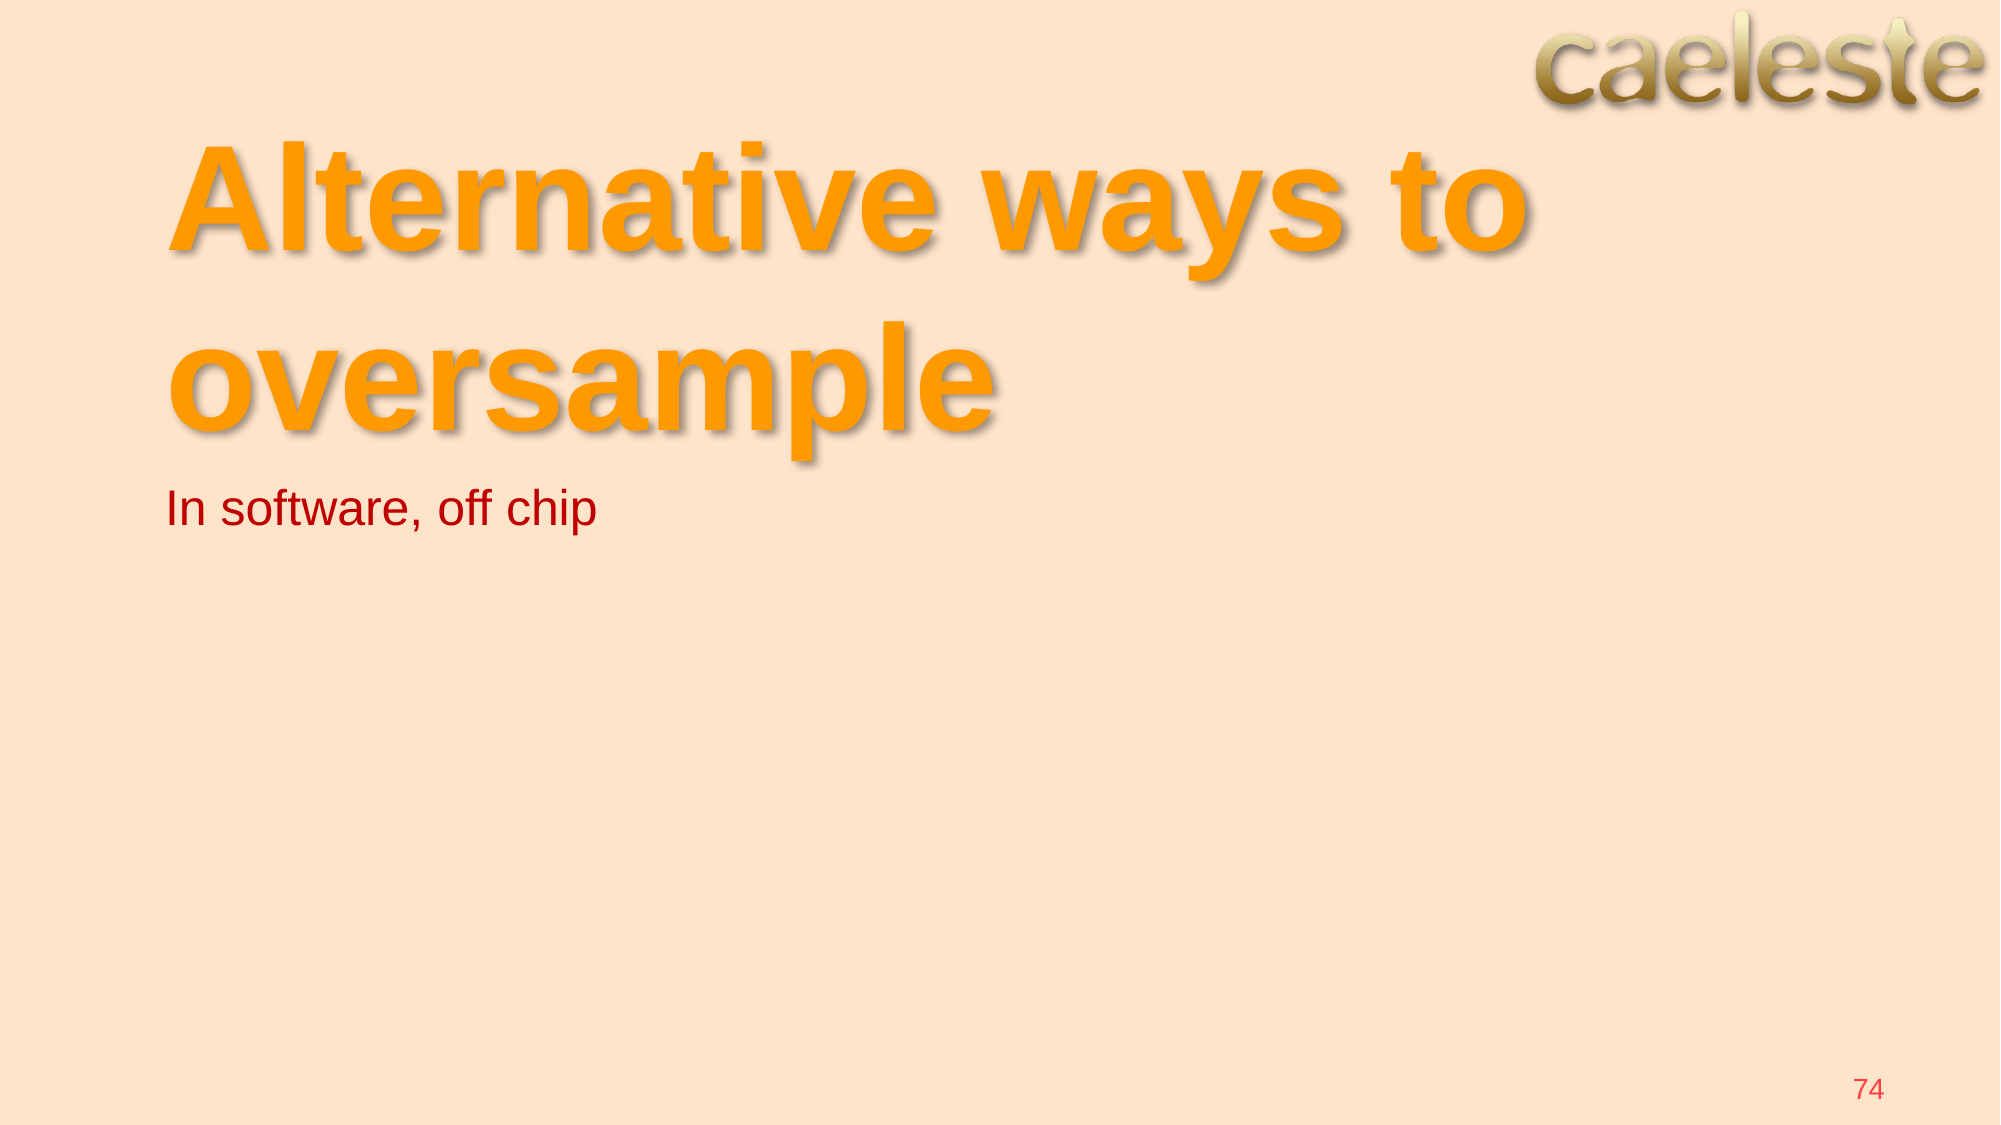

# Alternative ways to oversample
In software, off chip
74